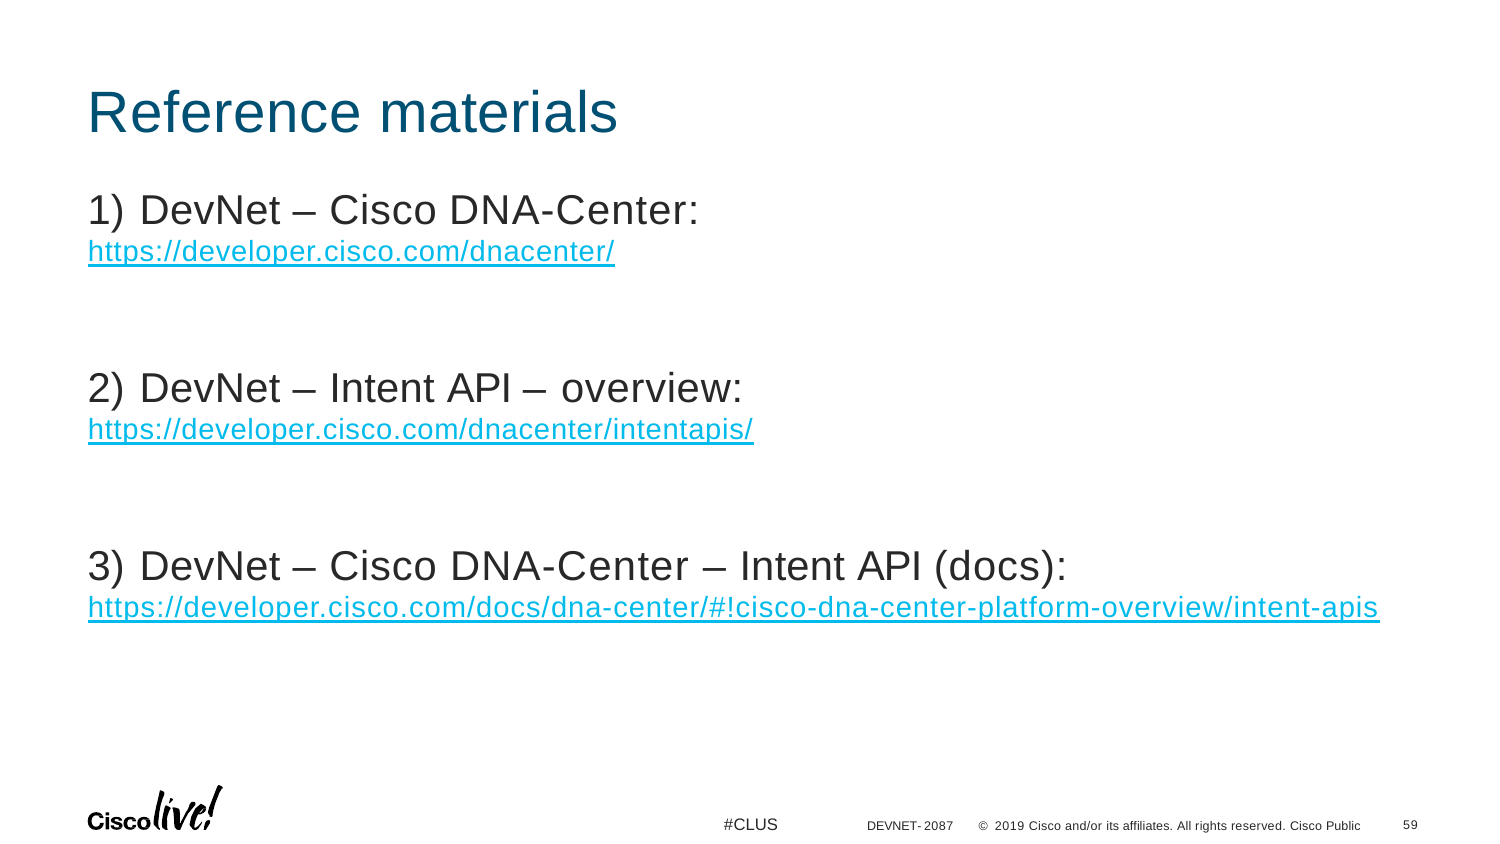

# Reference materials
DevNet – Cisco DNA-Center:
https://developer.cisco.com/dnacenter/

DevNet – Intent API – overview:
https://developer.cisco.com/dnacenter/intentapis/

DevNet – Cisco DNA-Center – Intent API (docs):
https://developer.cisco.com/docs/dna-center/#!cisco-dna-center-platform-overview/intent-apis
#CLUS
59
DEVNET-2087
© 2019 Cisco and/or its affiliates. All rights reserved. Cisco Public